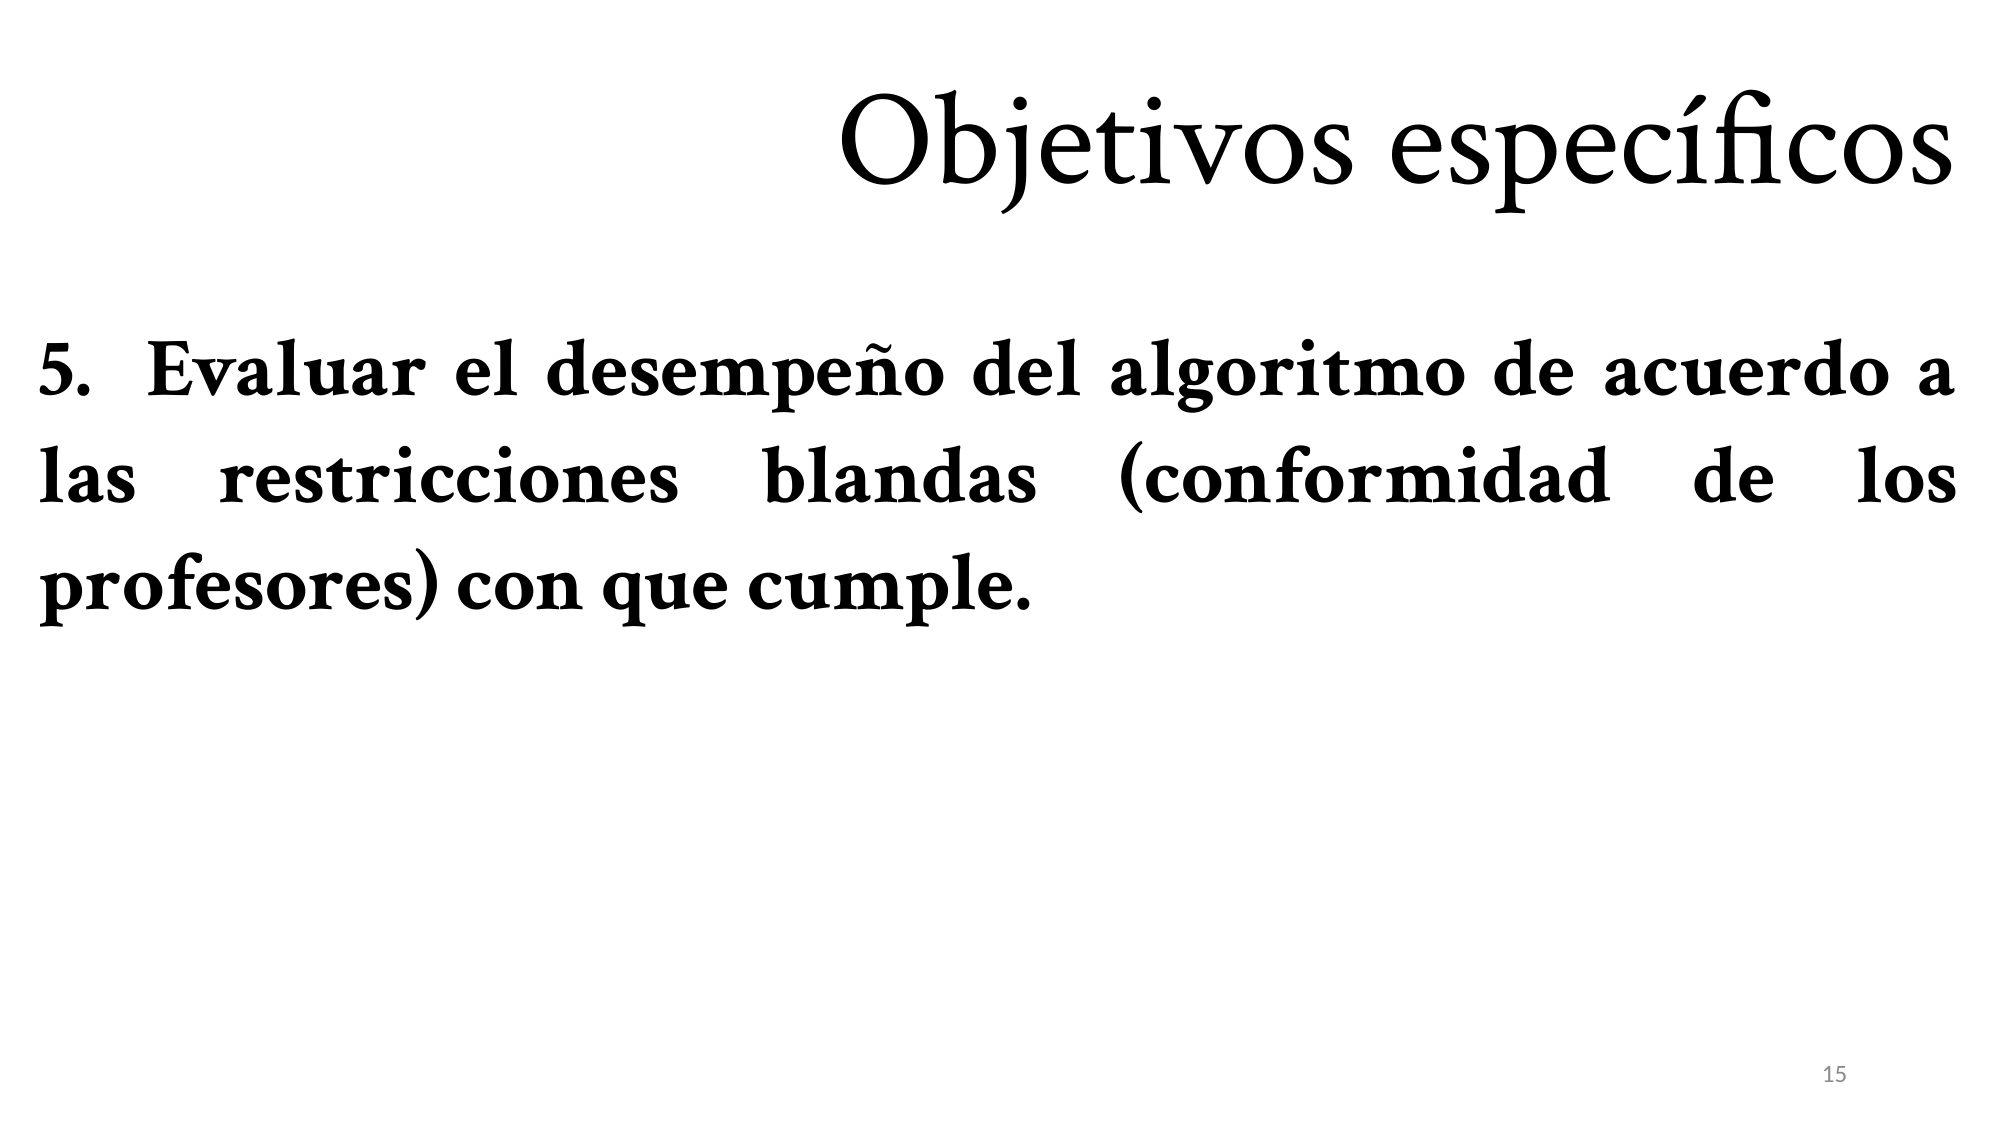

Objetivos específicos
5.  Evaluar el desempeño del algoritmo de acuerdo a las restricciones blandas (conformidad de los profesores) con que cumple.
15